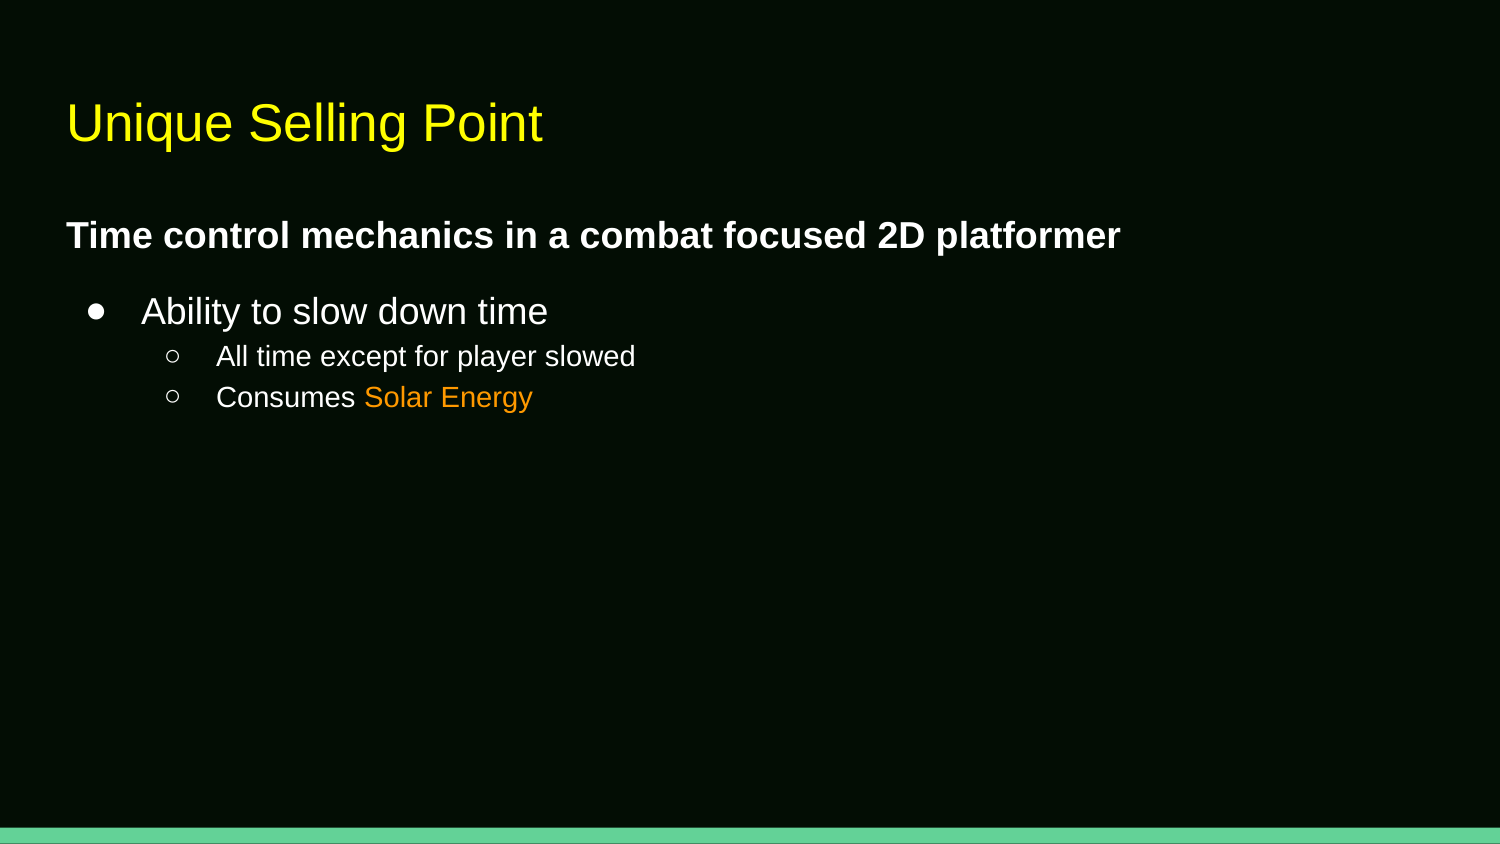

# Unique Selling Point
Time control mechanics in a combat focused 2D platformer
Ability to slow down time
All time except for player slowed
Consumes Solar Energy